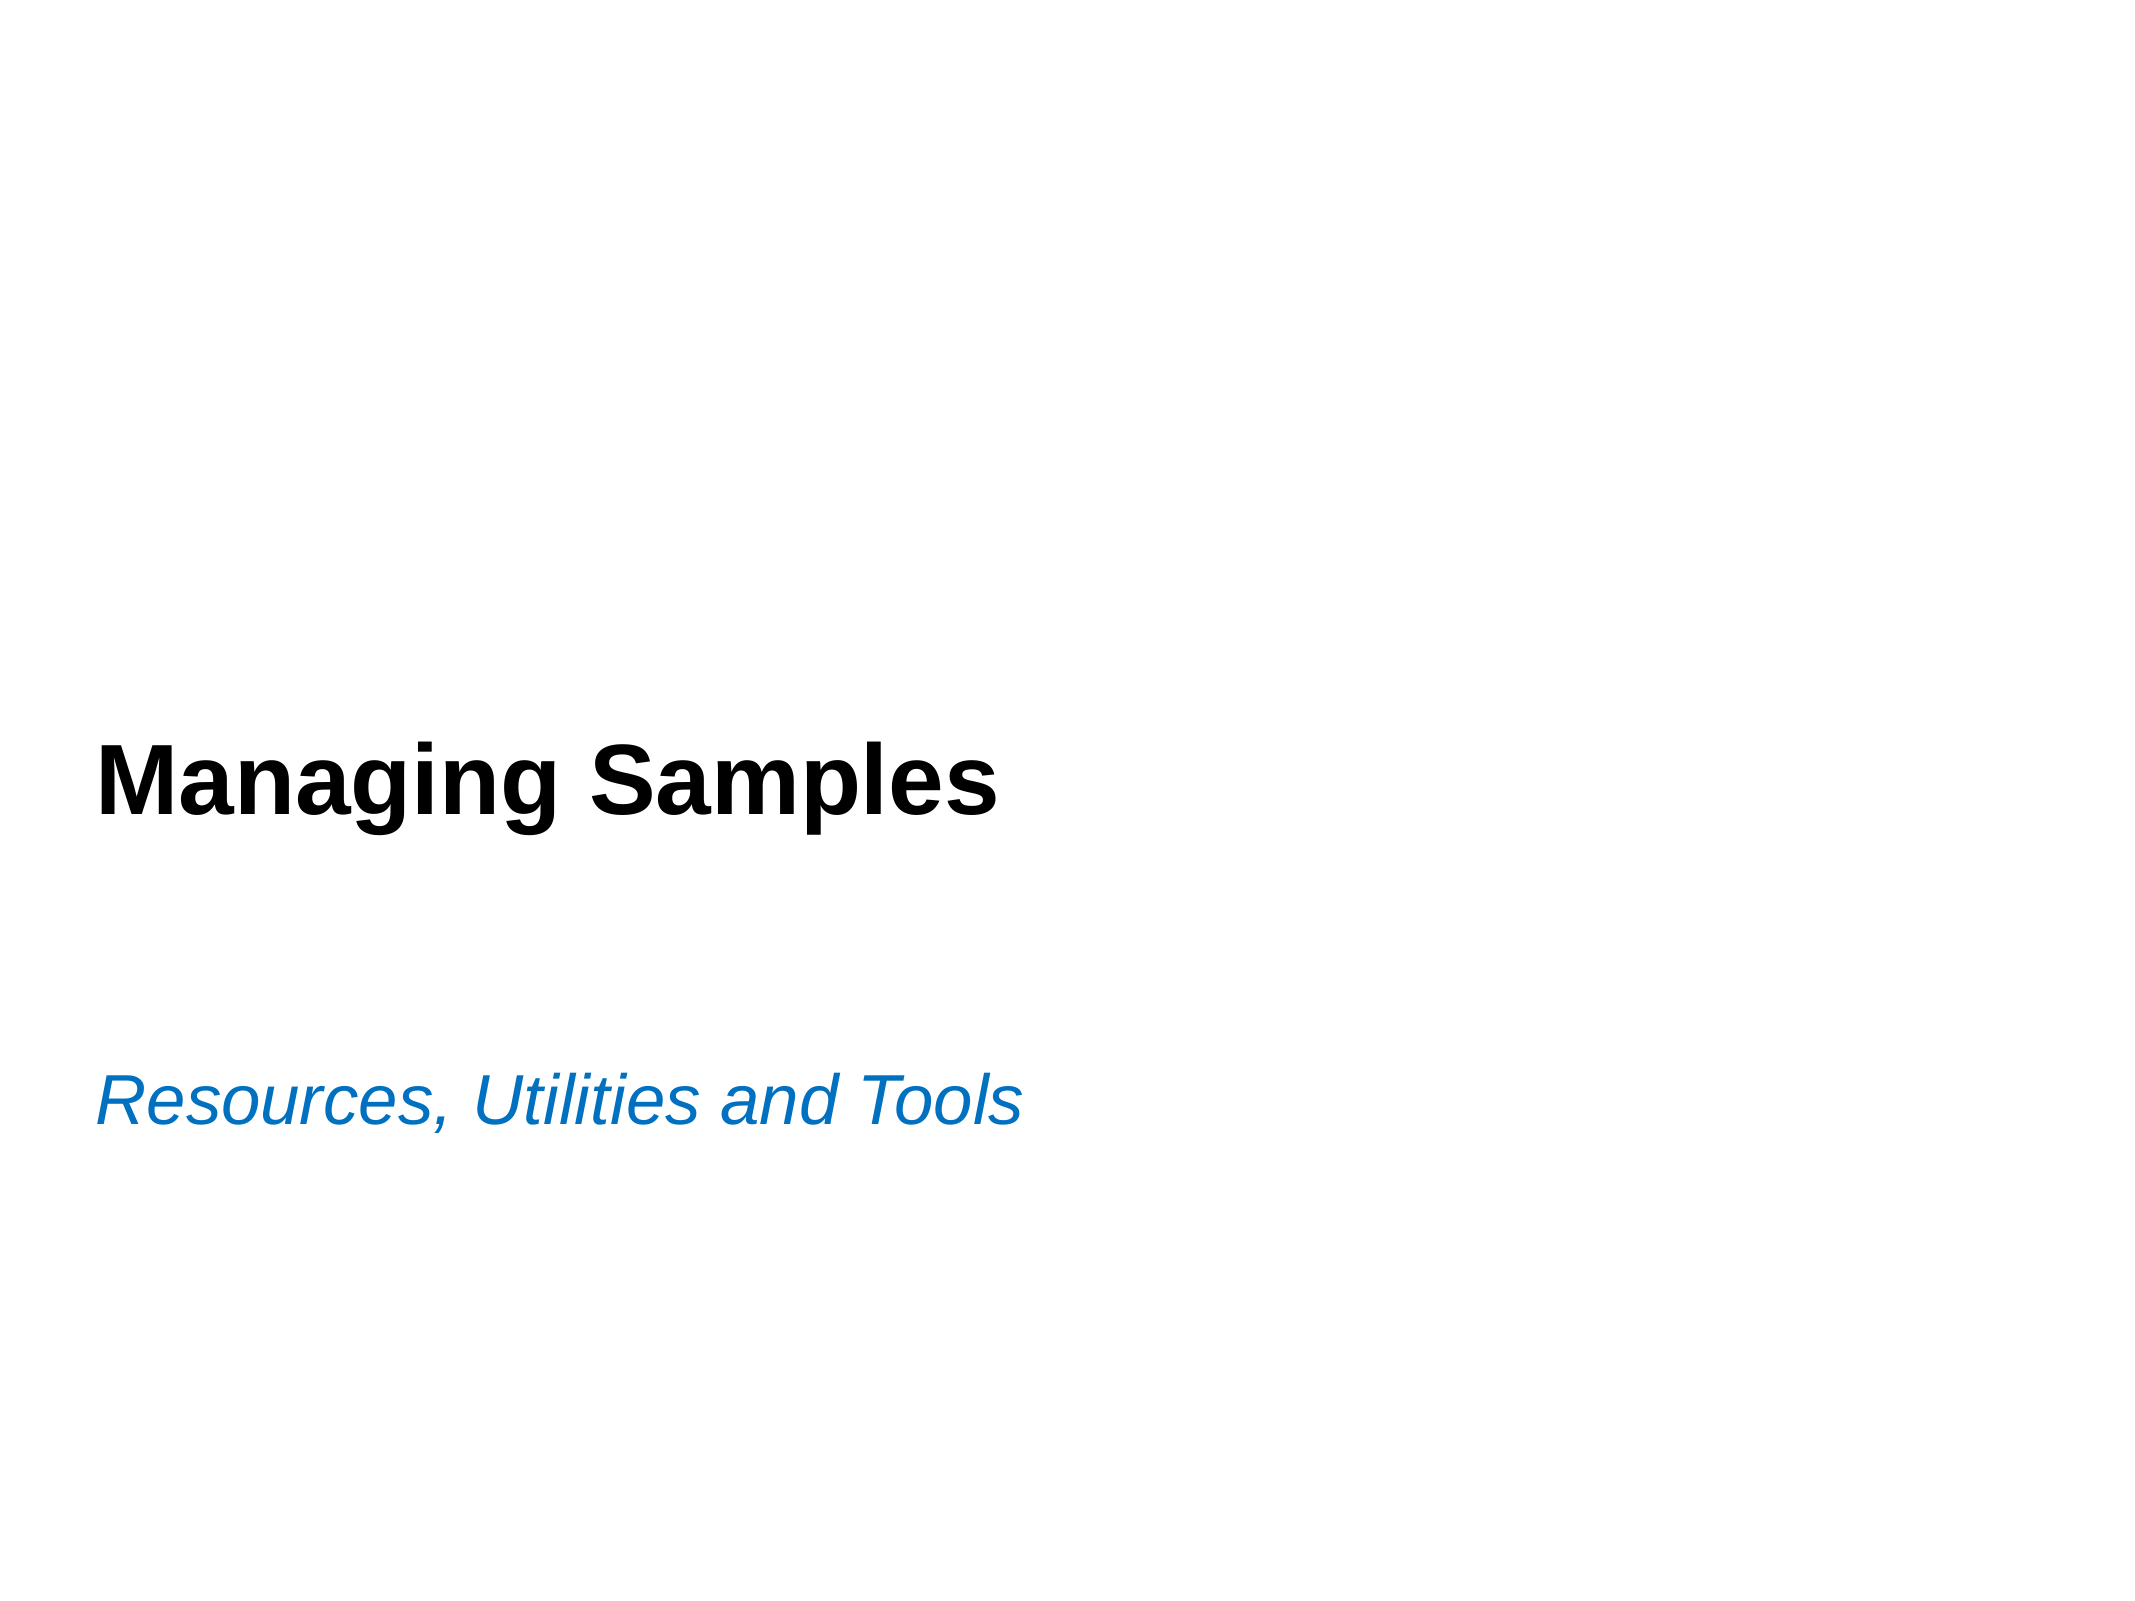

# Managing Samples
Resources, Utilities and Tools